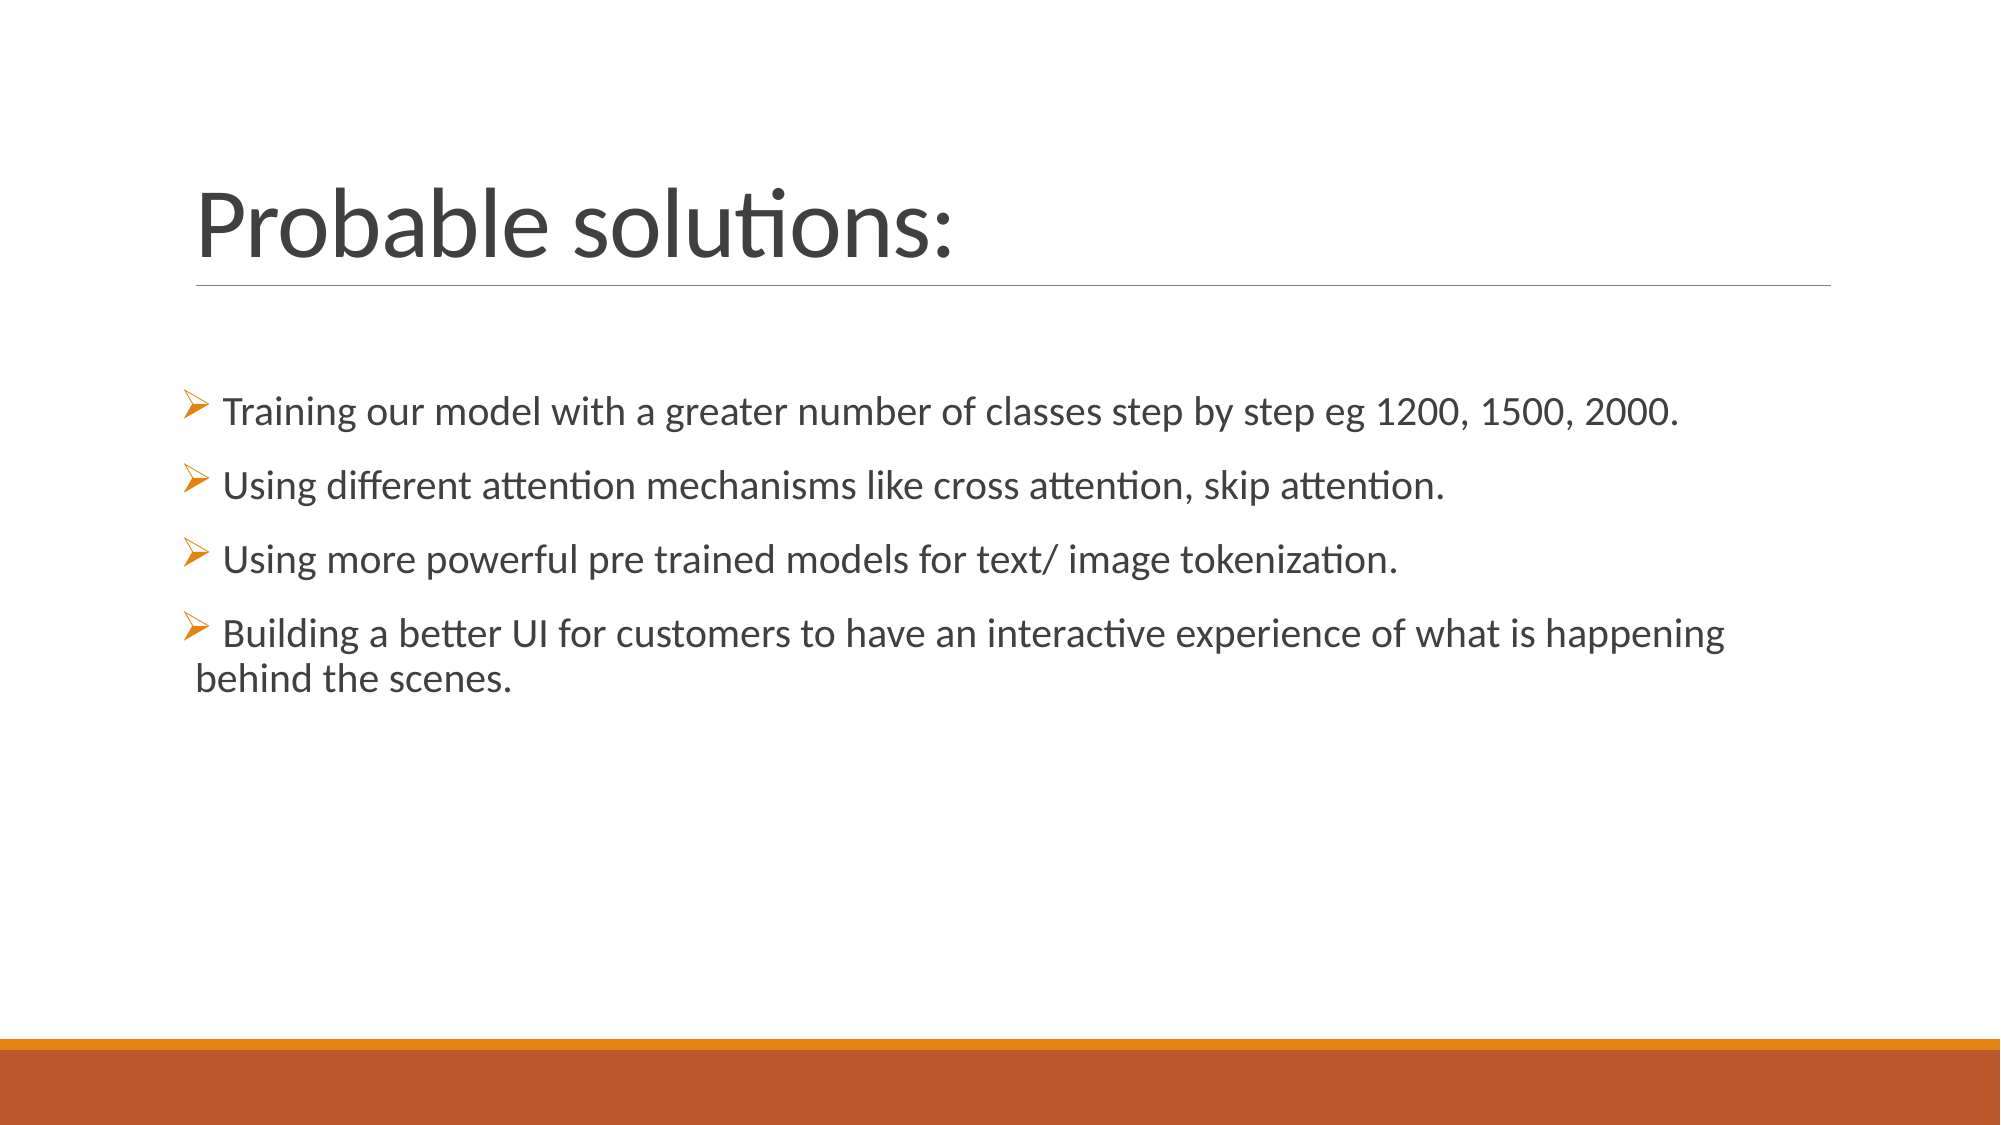

# Probable solutions:

 Training our model with a greater number of classes step by step eg 1200, 1500, 2000.
 Using different attention mechanisms like cross attention, skip attention.
 Using more powerful pre trained models for text/ image tokenization.
 Building a better UI for customers to have an interactive experience of what is happening behind the scenes.